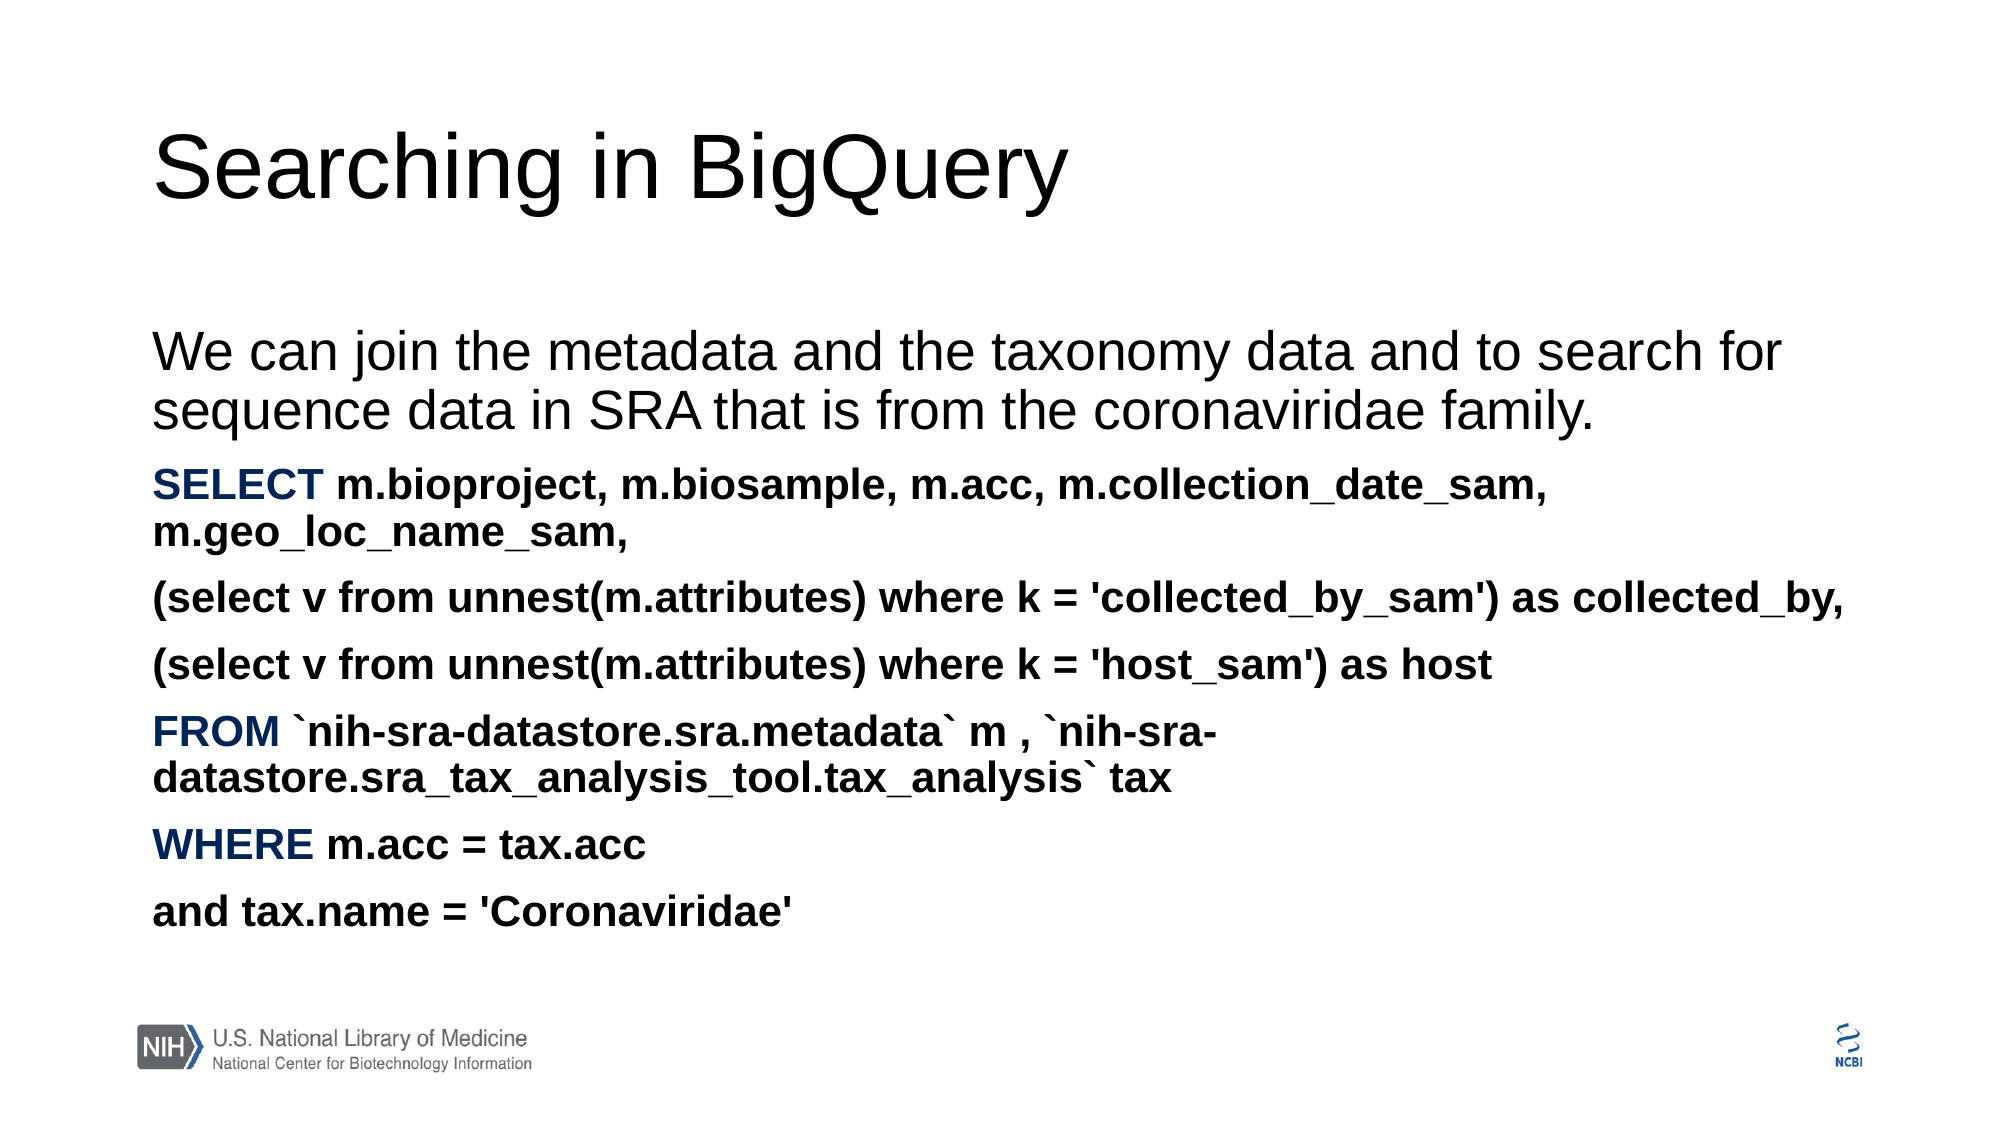

# Searching in BigQuery
We can join the metadata and the taxonomy data and to search for sequence data in SRA that is from the coronaviridae family.
SELECT m.bioproject, m.biosample, m.acc, m.collection_date_sam, m.geo_loc_name_sam,
(select v from unnest(m.attributes) where k = 'collected_by_sam') as collected_by,
(select v from unnest(m.attributes) where k = 'host_sam') as host
FROM `nih-sra-datastore.sra.metadata` m , `nih-sra-datastore.sra_tax_analysis_tool.tax_analysis` tax
WHERE m.acc = tax.acc
and tax.name = 'Coronaviridae'